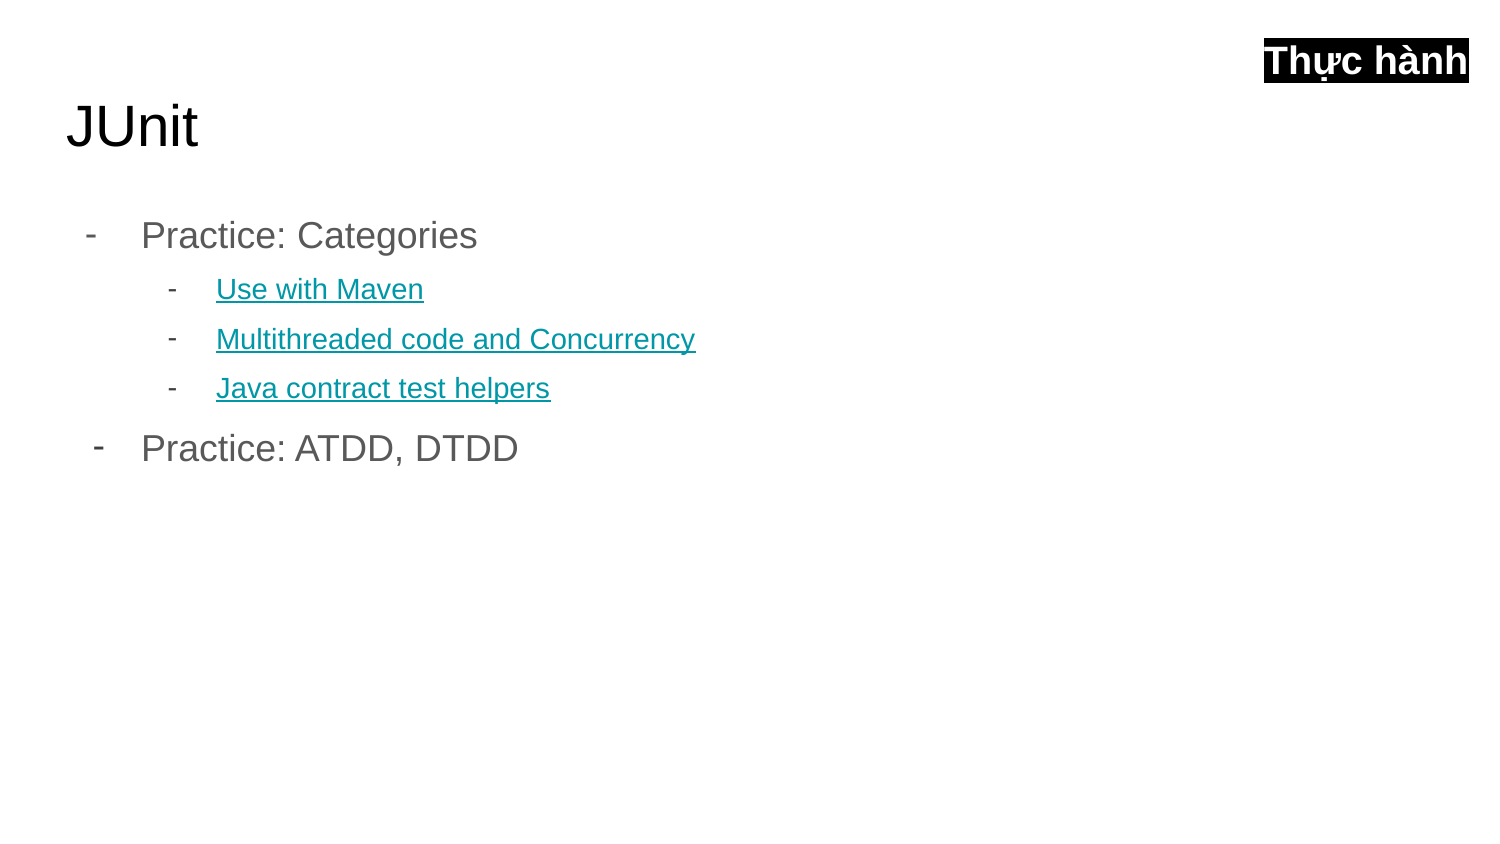

Thực hành
# JUnit
Practice: Categories
Use with Maven
Multithreaded code and Concurrency
Java contract test helpers
Practice: ATDD, DTDD